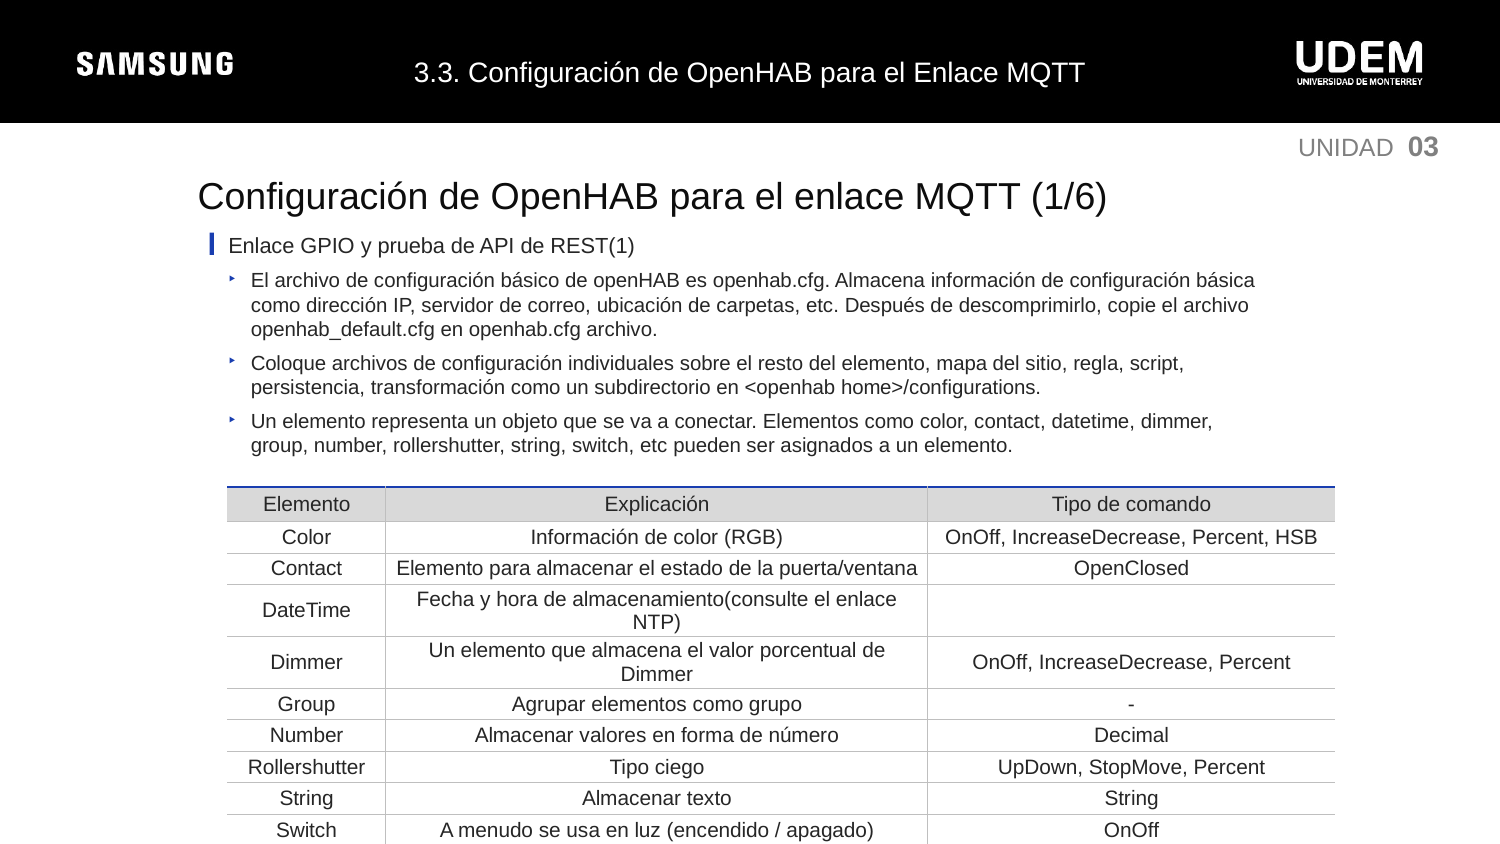

3.3. Configuración de OpenHAB para el Enlace MQTT

UNIDAD  03
Configuración de OpenHAB para el enlace MQTT (1/6)
Enlace GPIO y prueba de API de REST(1)

El archivo de configuración básico de openHAB es openhab.cfg. Almacena información de configuración básica como dirección IP, servidor de correo, ubicación de carpetas, etc. Después de descomprimirlo, copie el archivo openhab_default.cfg en openhab.cfg archivo.
Coloque archivos de configuración individuales sobre el resto del elemento, mapa del sitio, regla, script, persistencia, transformación como un subdirectorio en <openhab home>/configurations.
Un elemento representa un objeto que se va a conectar. Elementos como color, contact, datetime, dimmer, group, number, rollershutter, string, switch, etc pueden ser asignados a un elemento.
| Elemento | Explicación | Tipo de comando |
| --- | --- | --- |
| Color | Información de color (RGB) | OnOff, IncreaseDecrease, Percent, HSB |
| Contact | Elemento para almacenar el estado de la puerta/ventana | OpenClosed |
| DateTime | Fecha y hora de almacenamiento(consulte el enlace NTP) |  |
| Dimmer | Un elemento que almacena el valor porcentual de Dimmer | OnOff, IncreaseDecrease, Percent |
| Group | Agrupar elementos como grupo | - |
| Number | Almacenar valores en forma de número | Decimal |
| Rollershutter | Tipo ciego | UpDown, StopMove, Percent |
| String | Almacenar texto | String |
| Switch | A menudo se usa en luz (encendido / apagado) | OnOff |